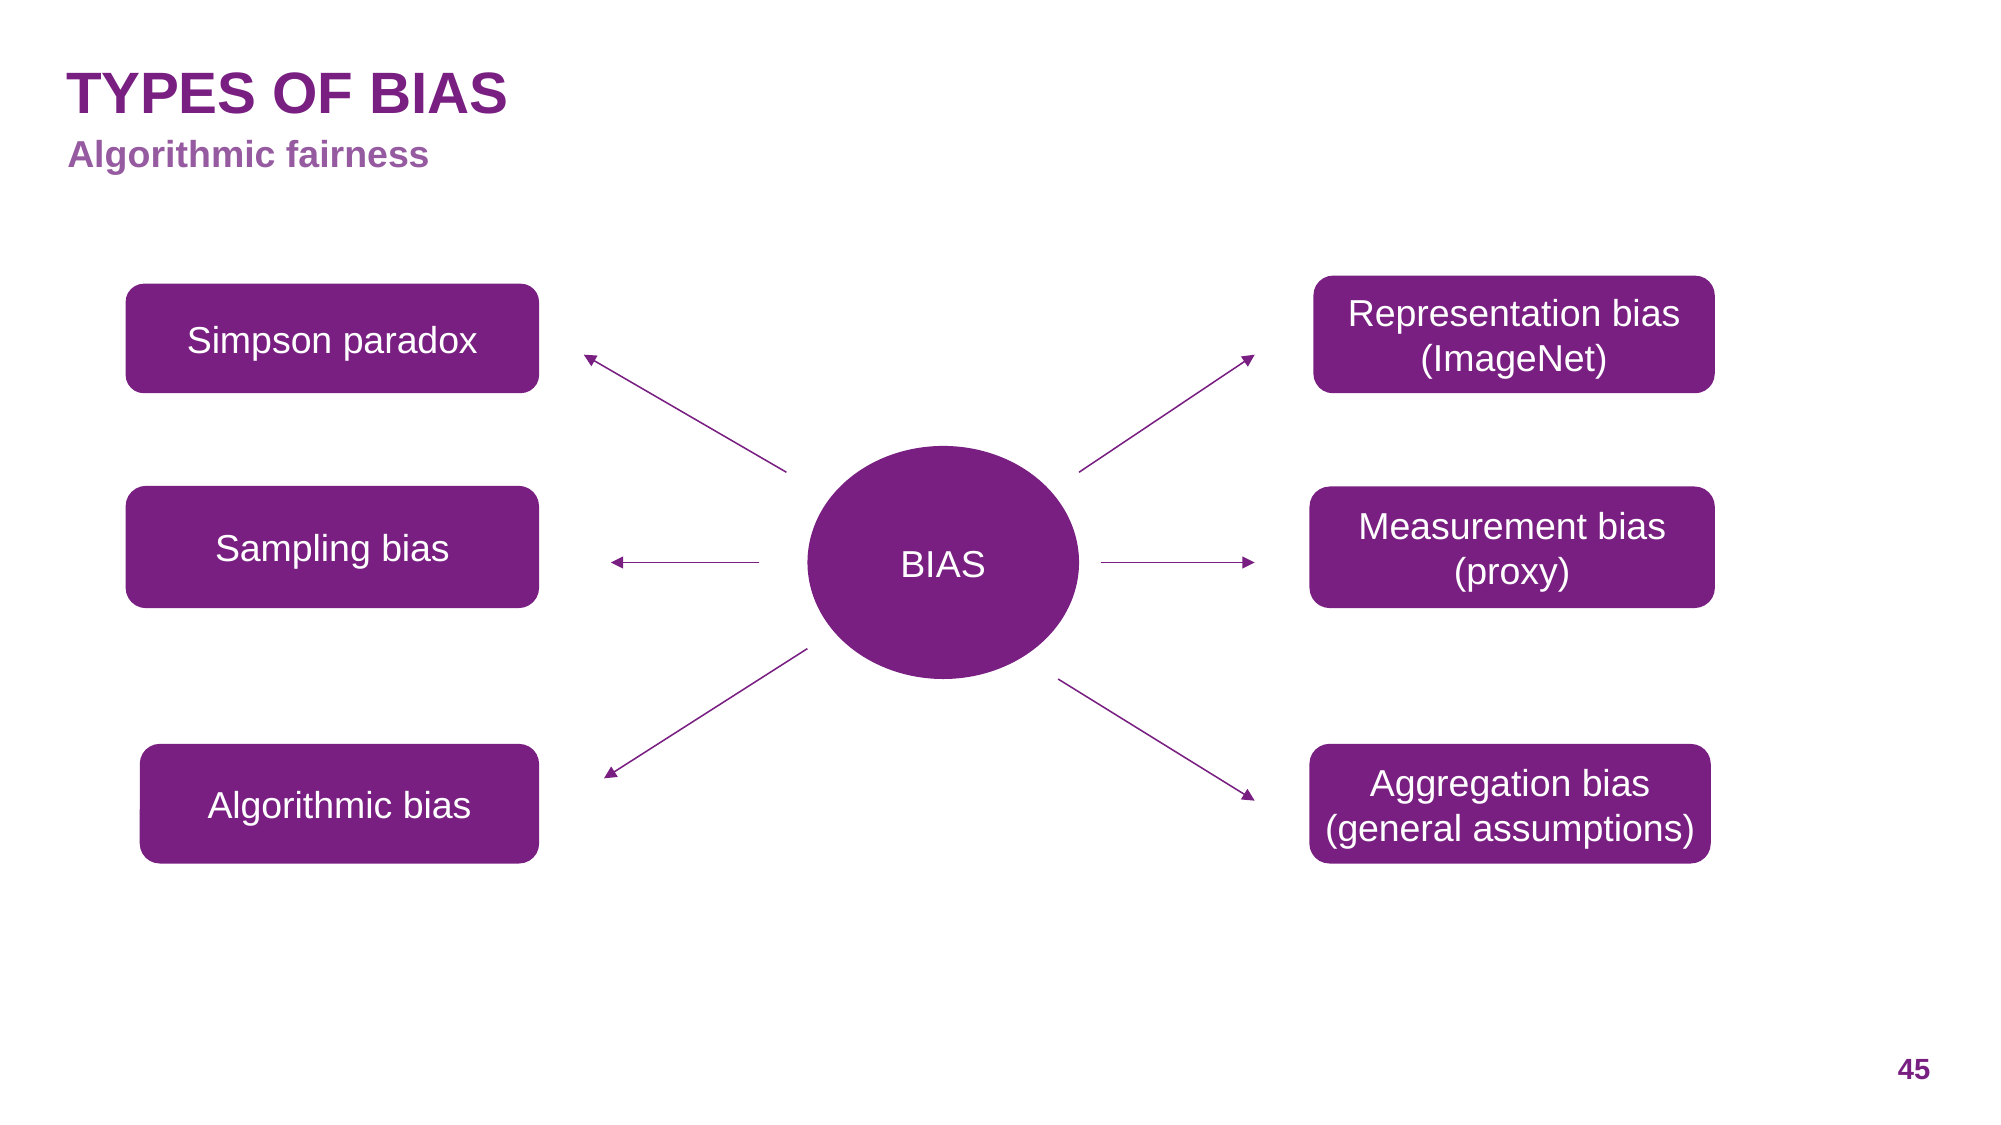

# Types of Bias
Algorithmic fairness
Representation bias (ImageNet)
Simpson paradox
BIAS
Sampling bias
Measurement bias
(proxy)
Algorithmic bias
Aggregation bias
(general assumptions)
45